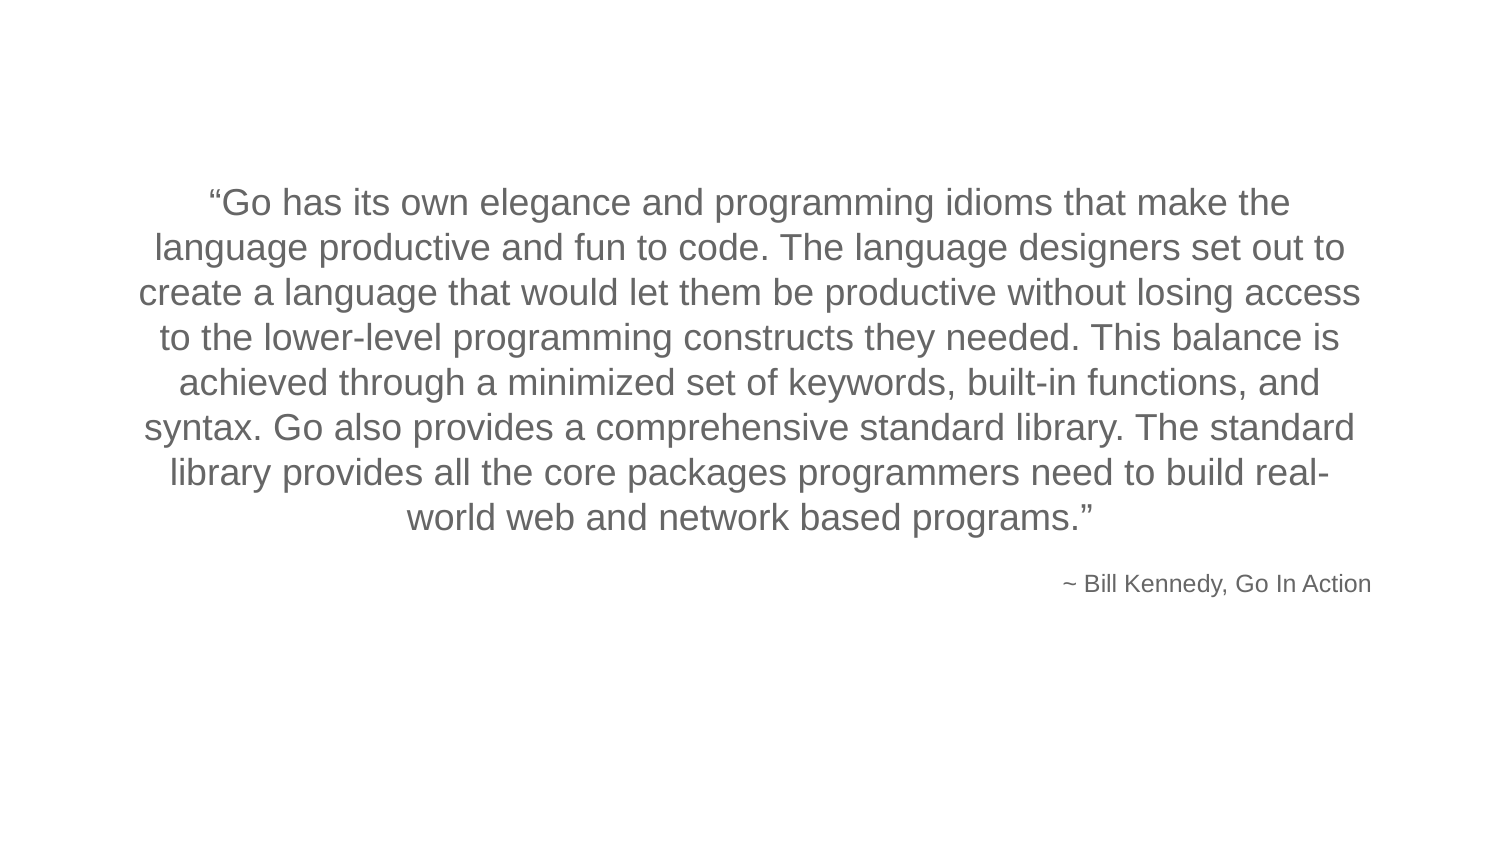

“Go has its own elegance and programming idioms that make the language productive and fun to code. The language designers set out to create a language that would let them be productive without losing access to the lower-level programming constructs they needed. This balance is achieved through a minimized set of keywords, built-in functions, and syntax. Go also provides a comprehensive standard library. The standard library provides all the core packages programmers need to build real-world web and network based programs.”

~ Bill Kennedy, Go In Action